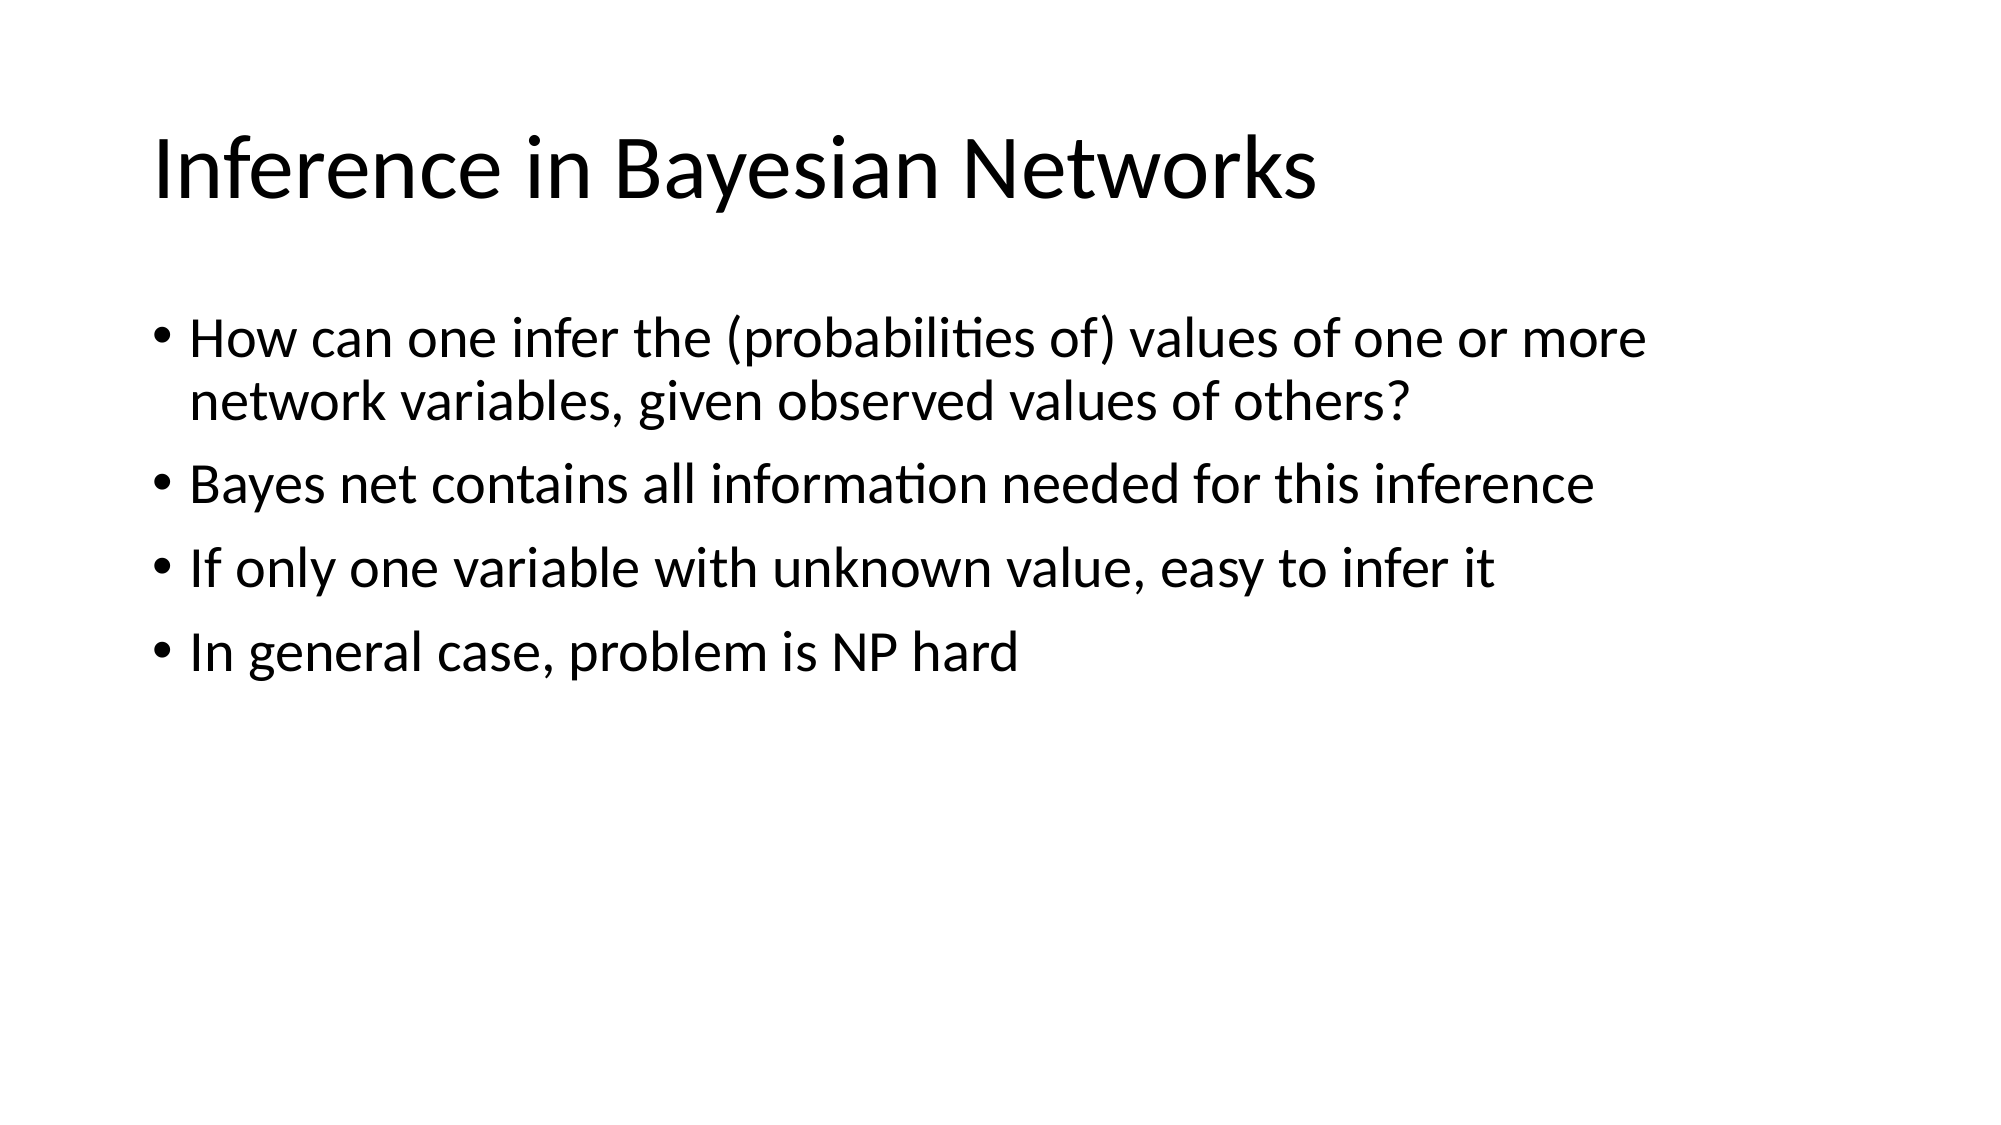

# Inference in Bayesian Networks
How can one infer the (probabilities of) values of one or more network variables, given observed values of others?
Bayes net contains all information needed for this inference
If only one variable with unknown value, easy to infer it
In general case, problem is NP hard